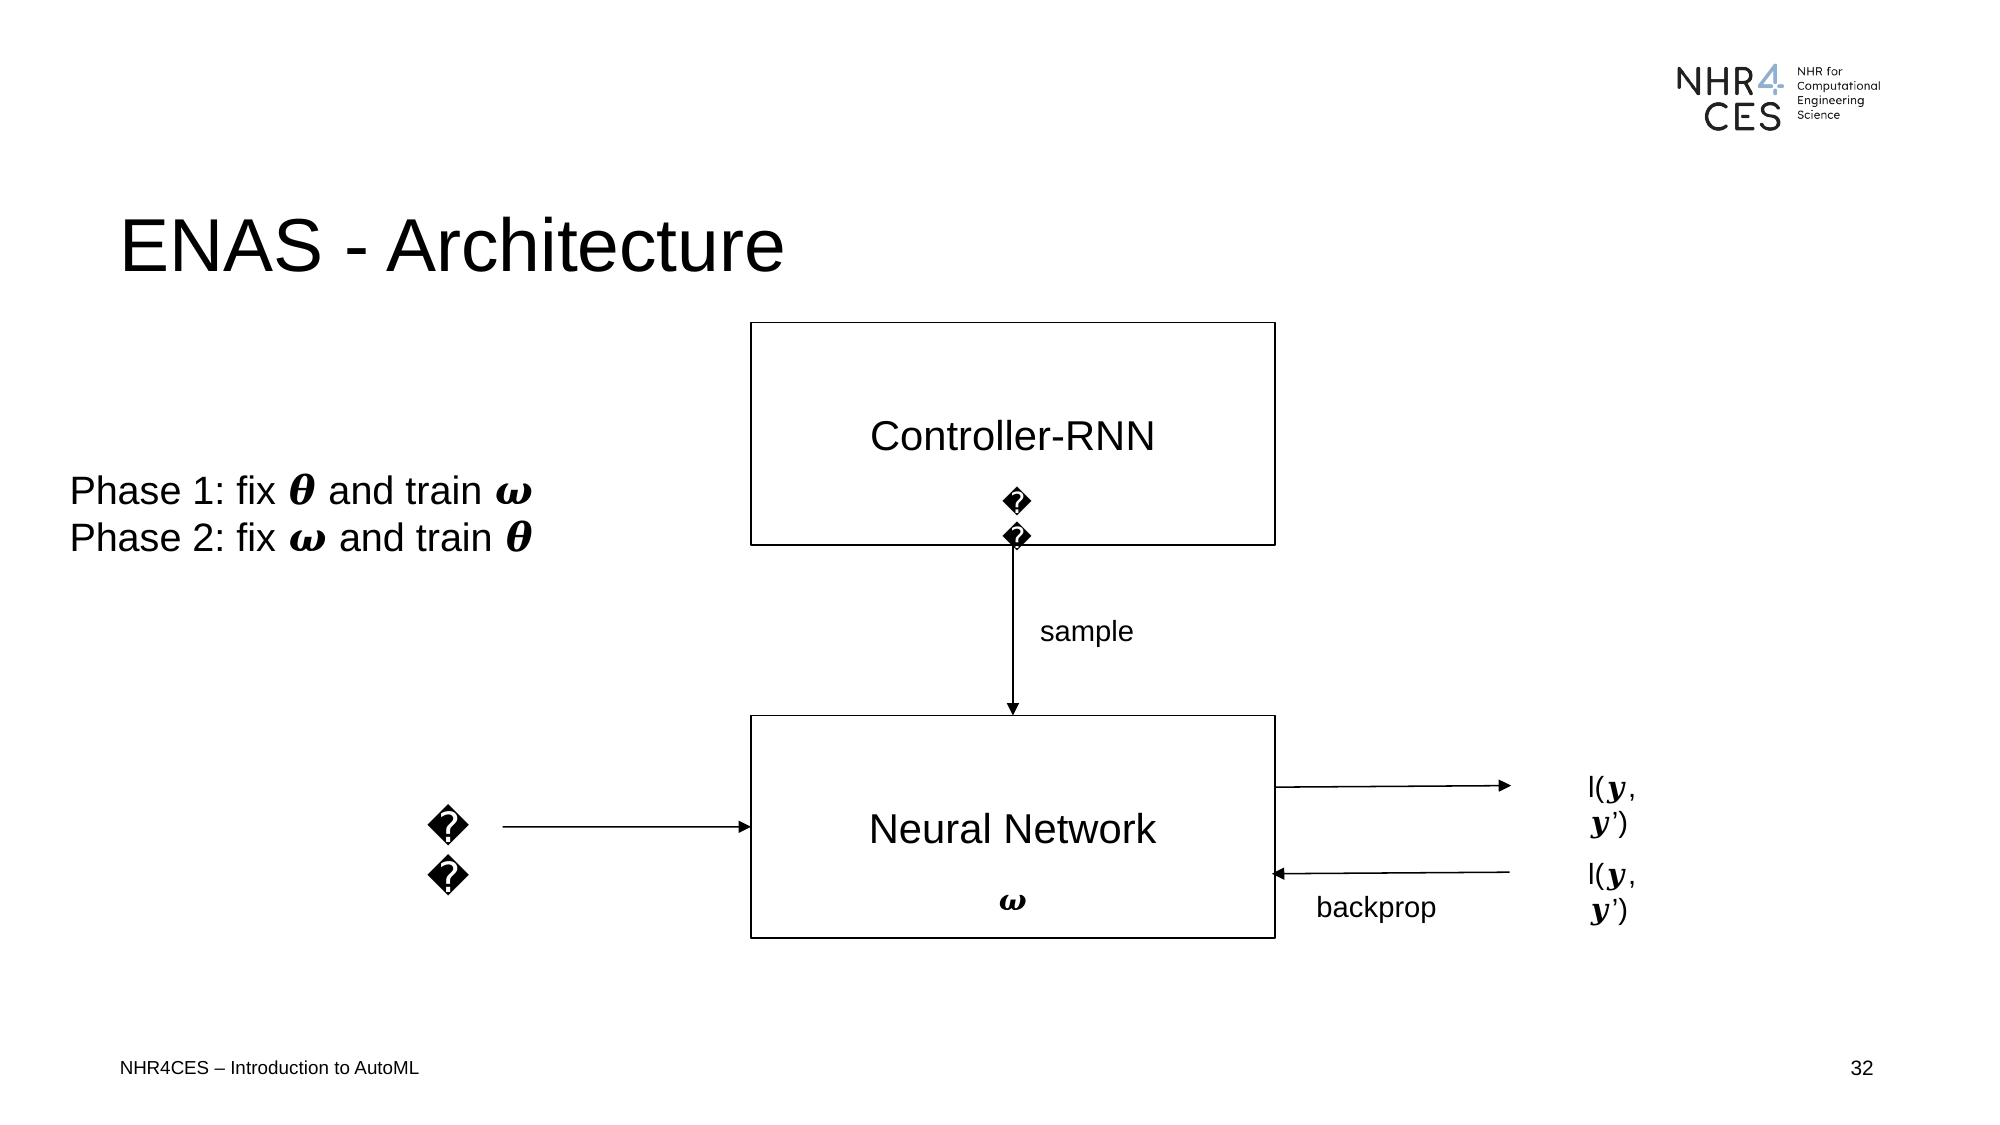

#
ENAS - Architecture
Controller-RNN
Phase 1: fix 𝜽 and train 𝝎
Phase 2: fix 𝝎 and train 𝜽
𝜽
sample
Neural Network
l(𝒚, 𝒚’)
𝑿
l(𝒚, 𝒚’)
𝝎
backprop